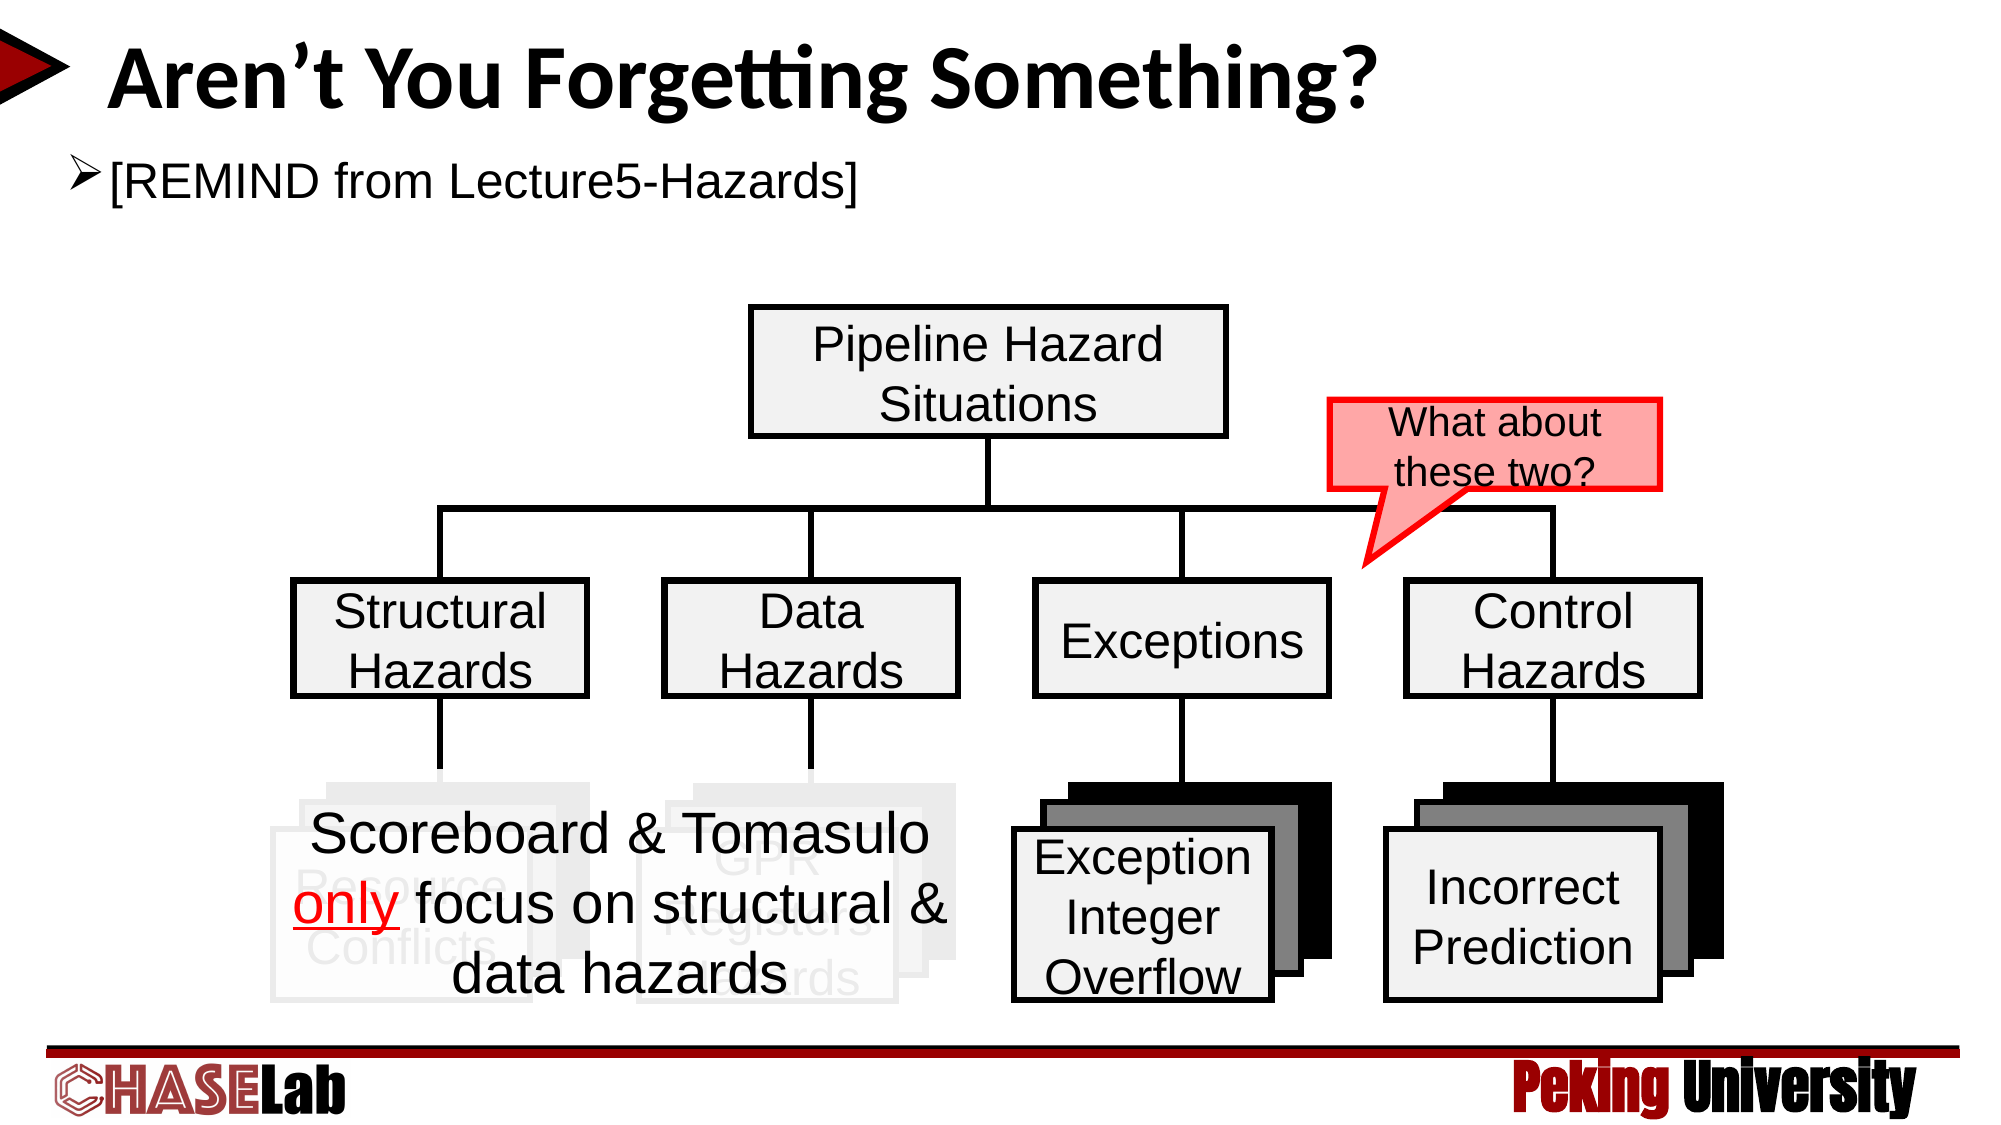

# Aren’t You Forgetting Something?
[REMIND from Lecture5-Hazards]
Pipeline Hazard
Situations
What about these two?
Structural Hazards
Data Hazards
Exceptions
Control Hazards
Scoreboard & Tomasulo
only focus on structural & data hazards

Resource Conflicts

Exception Integer
Overflow

Incorrect Prediction

GPR Registers Hazards